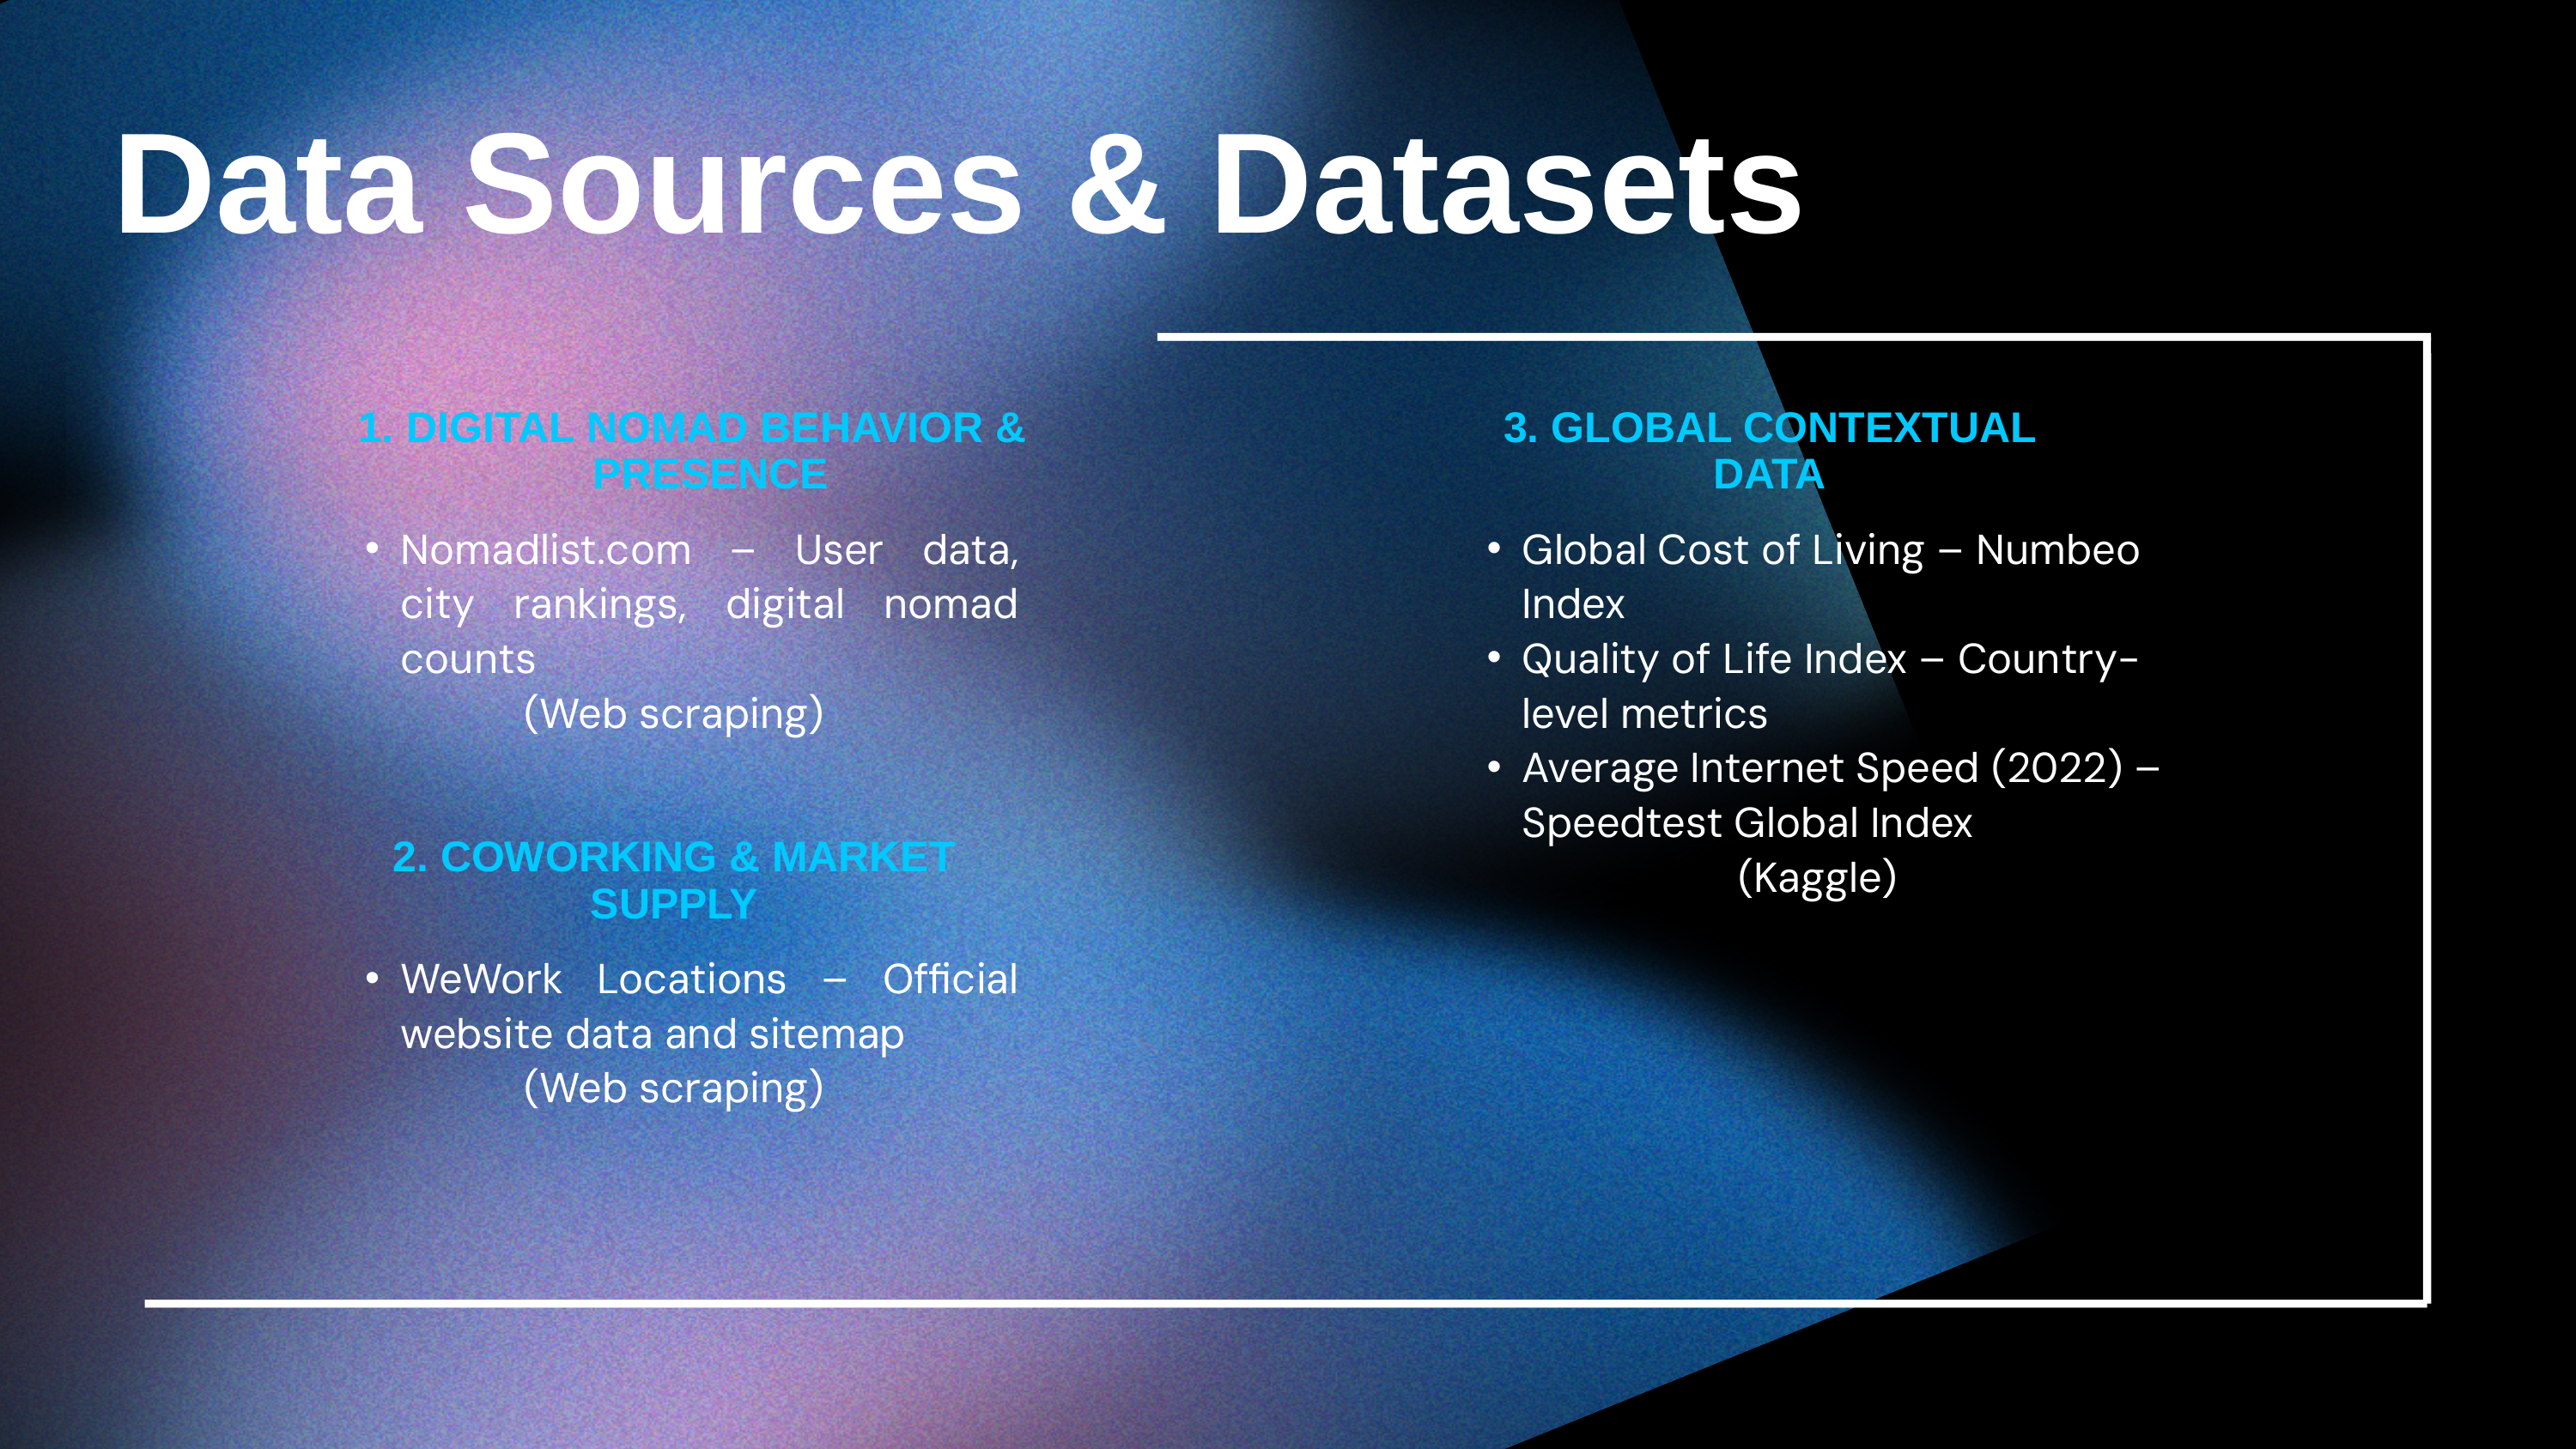

Data Sources & Datasets

 DIGITAL NOMAD BEHAVIOR & PRESENCE
3. GLOBAL CONTEXTUAL DATA
Nomadlist.com – User data, city rankings, digital nomad counts
(Web scraping)

Global Cost of Living – Numbeo Index
Quality of Life Index – Country-level metrics
Average Internet Speed (2022) – Speedtest Global Index
(Kaggle)

2. COWORKING & MARKET SUPPLY
WeWork Locations – Official website data and sitemap
(Web scraping)